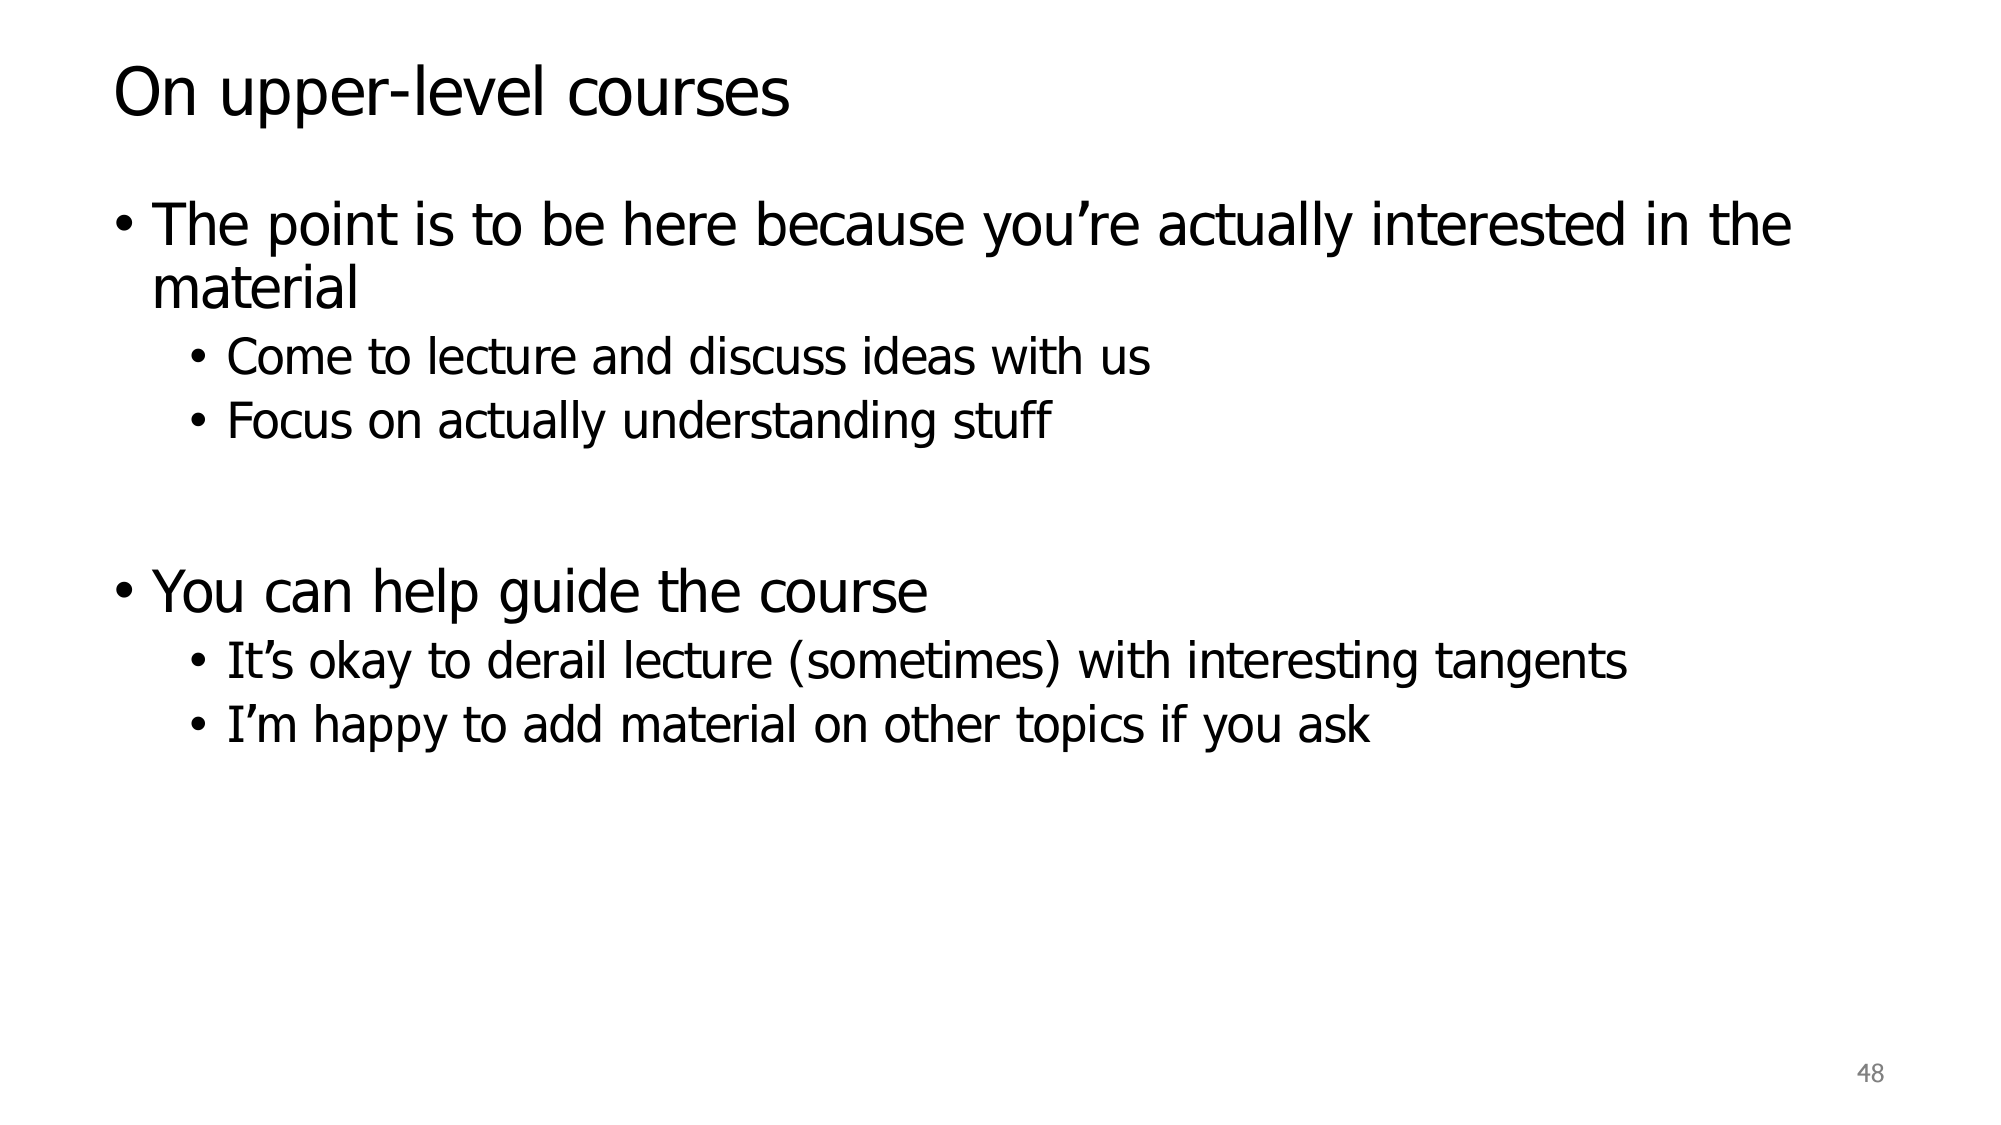

# On upper-level courses
The point is to be here because you’re actually interested in the material
Come to lecture and discuss ideas with us
Focus on actually understanding stuff

You can help guide the course
It’s okay to derail lecture (sometimes) with interesting tangents
I’m happy to add material on other topics if you ask

48